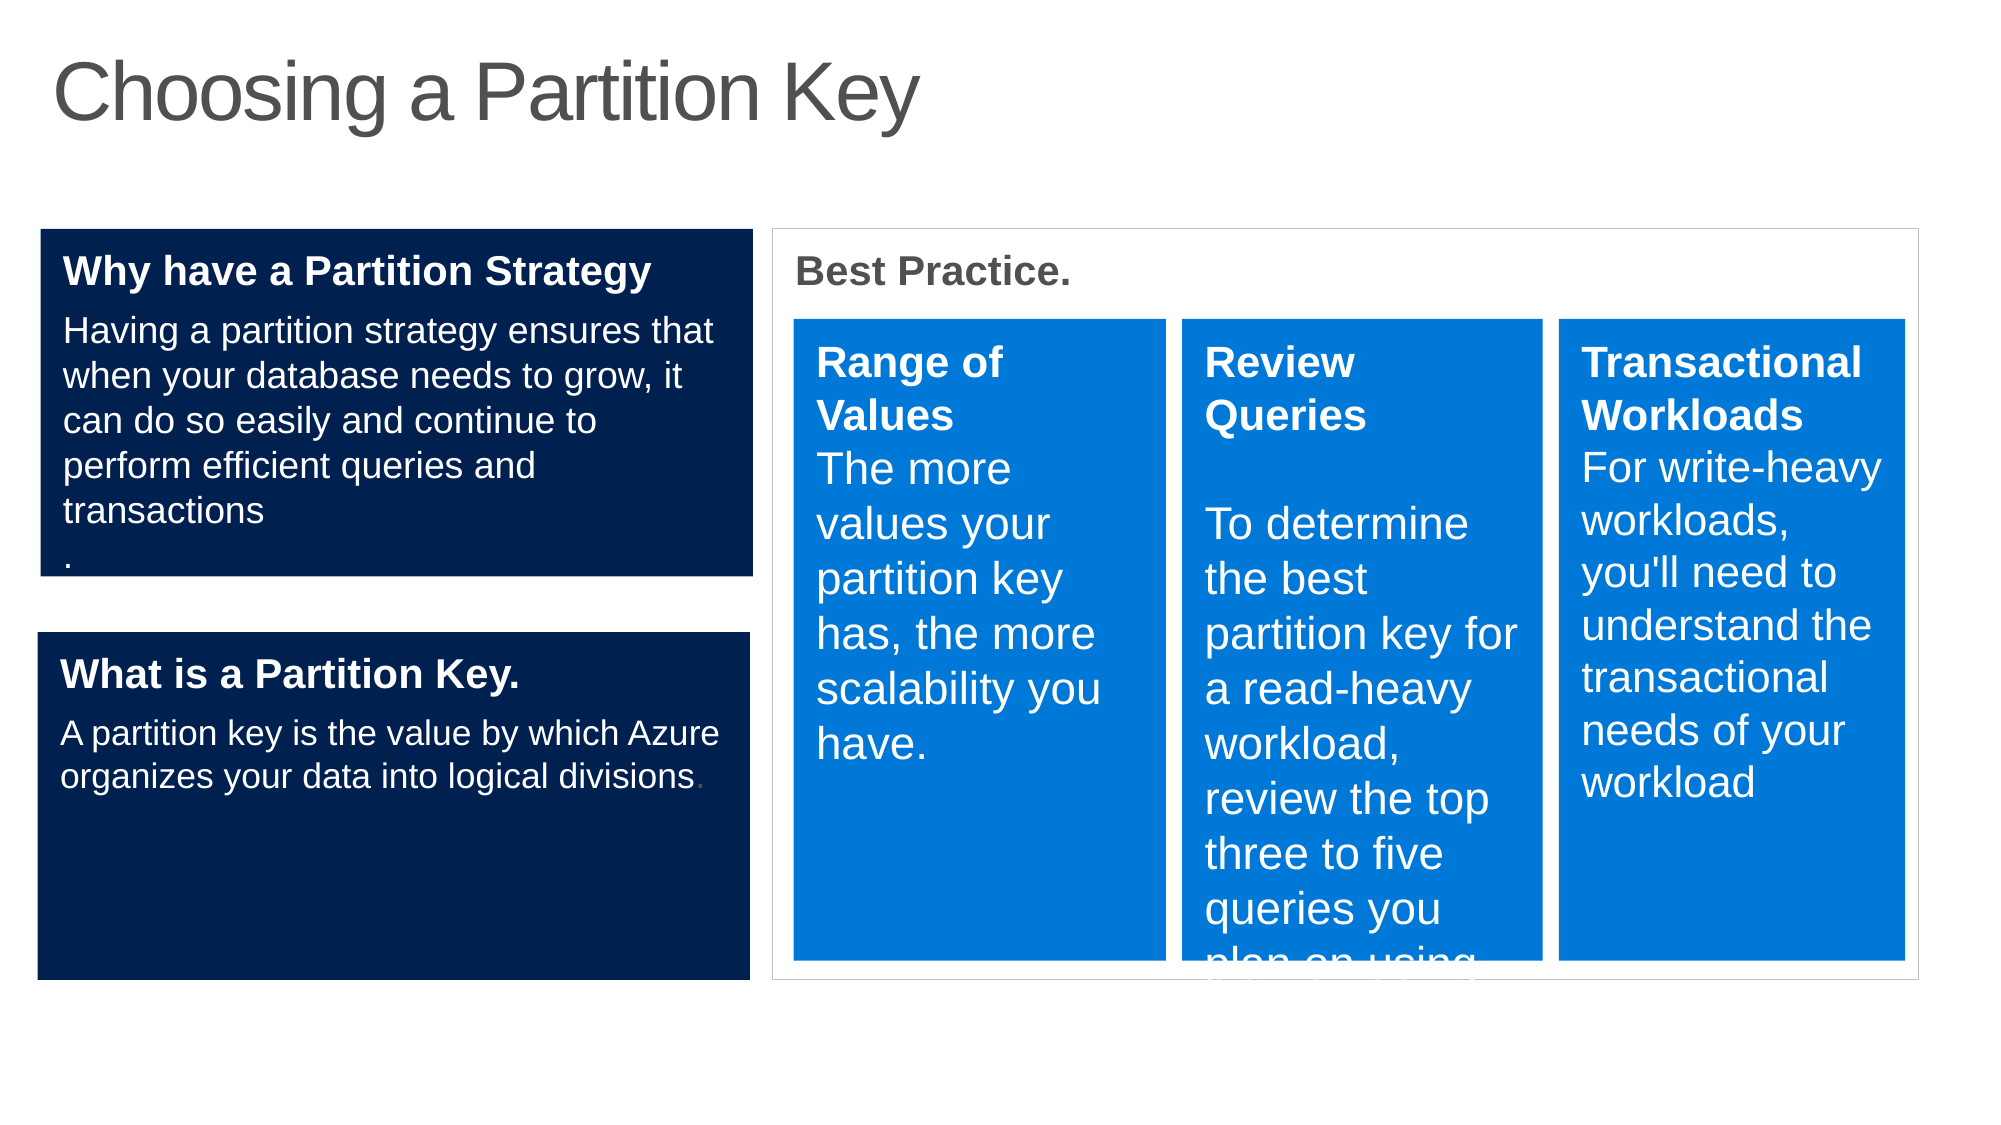

# Choosing a Partition Key
Why have a Partition Strategy
Having a partition strategy ensures that when your database needs to grow, it can do so easily and continue to perform efficient queries and transactions
.

Best Practice.
Transactional Workloads
For write-heavy workloads, you'll need to understand the transactional needs of your workload

Range of Values
The more values your partition key has, the more scalability you have.

Review Queries

To determine the best partition key for a read-heavy workload, review the top three to five queries you plan on using.

What is a Partition Key.
A partition key is the value by which Azure organizes your data into logical divisions.